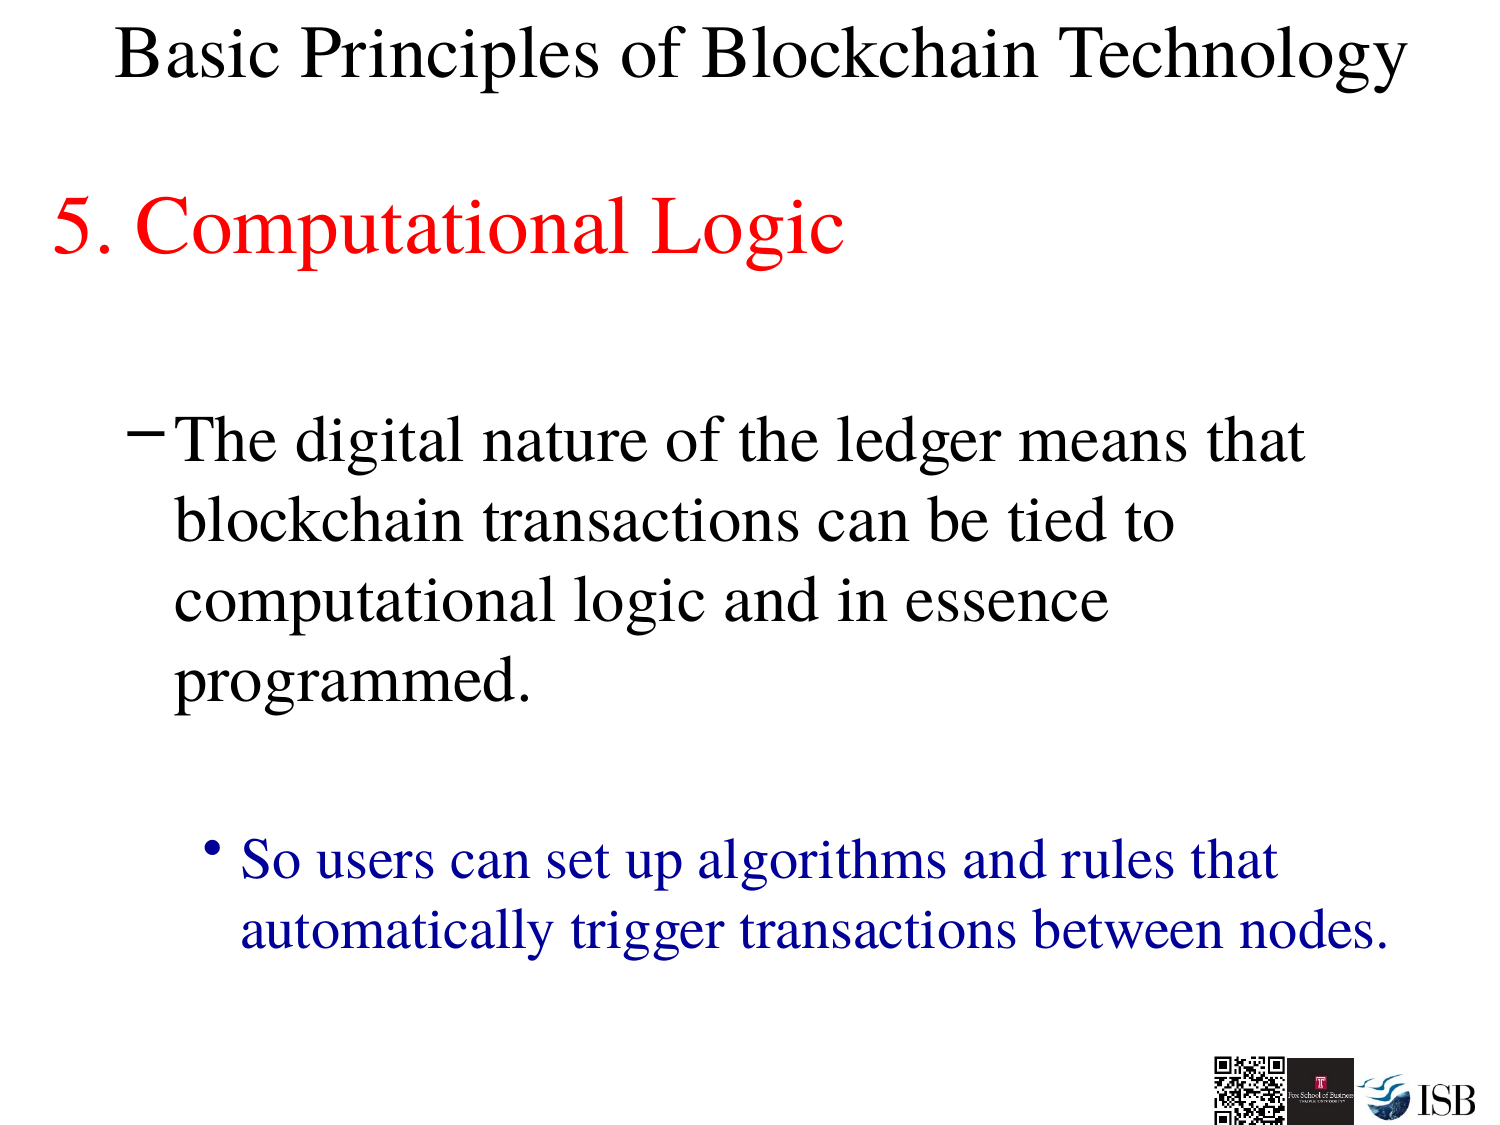

# Basic Principles of Blockchain Technology
 Computational Logic

The digital nature of the ledger means that blockchain transactions can be tied to computational logic and in essence programmed.

So users can set up algorithms and rules that automatically trigger transactions between nodes.